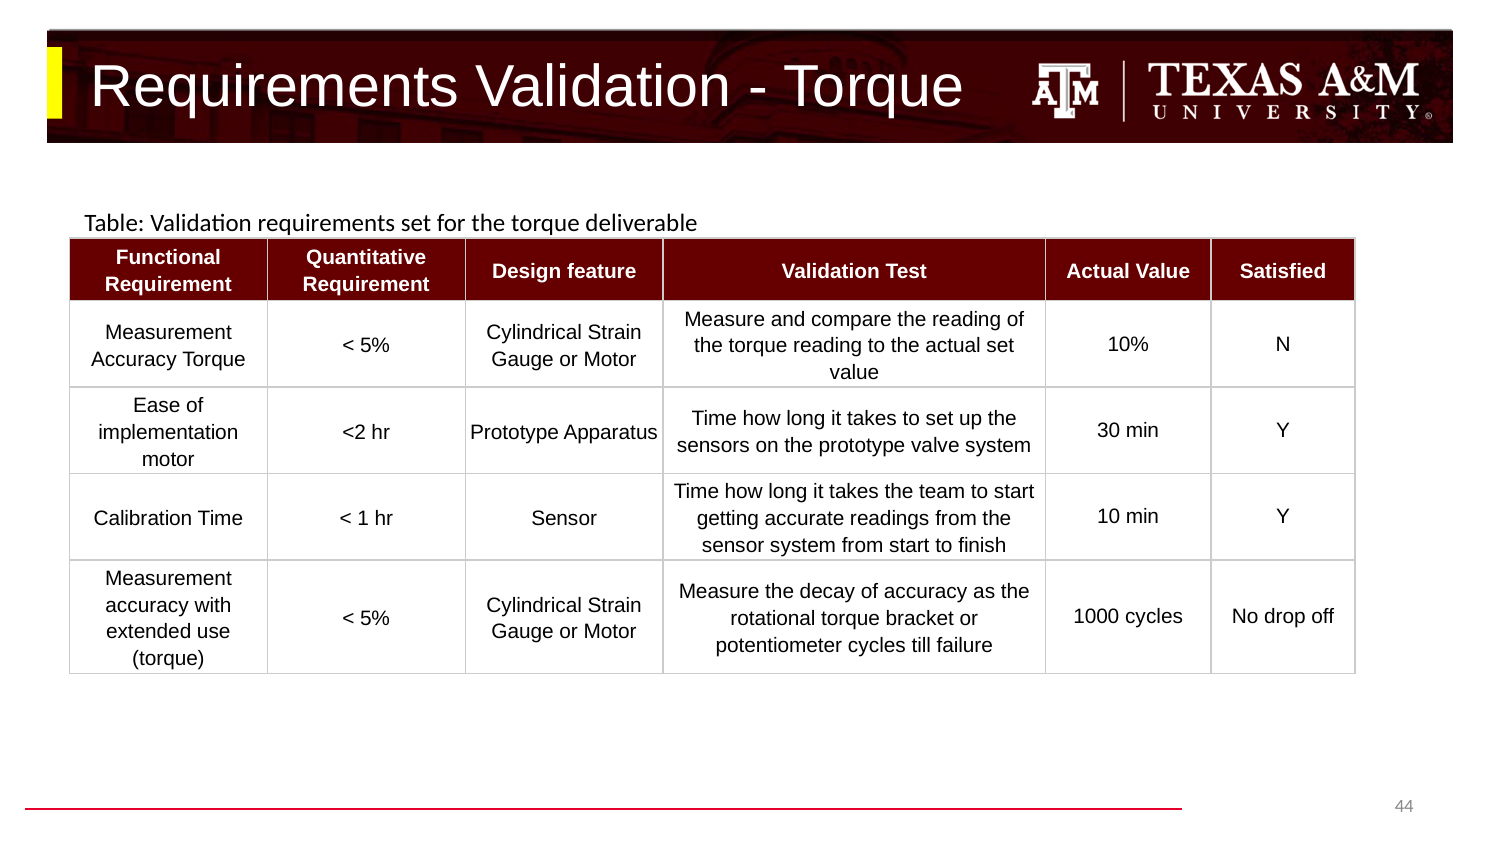

# Requirements Validation - Torque
Table: Validation requirements set for the torque deliverable
| Functional Requirement | Quantitative Requirement | Design feature | Validation Test | Actual Value | Satisfied |
| --- | --- | --- | --- | --- | --- |
| Measurement Accuracy Torque | < 5% | Cylindrical Strain Gauge or Motor | Measure and compare the reading of the torque reading to the actual set value | 10% | N |
| Ease of implementation motor | <2 hr | Prototype Apparatus | Time how long it takes to set up the sensors on the prototype valve system | 30 min | Y |
| Calibration Time | < 1 hr | Sensor | Time how long it takes the team to start getting accurate readings from the sensor system from start to finish | 10 min | Y |
| Measurement accuracy with extended use (torque) | < 5% | Cylindrical Strain Gauge or Motor | Measure the decay of accuracy as the rotational torque bracket or potentiometer cycles till failure | 1000 cycles | No drop off |
44